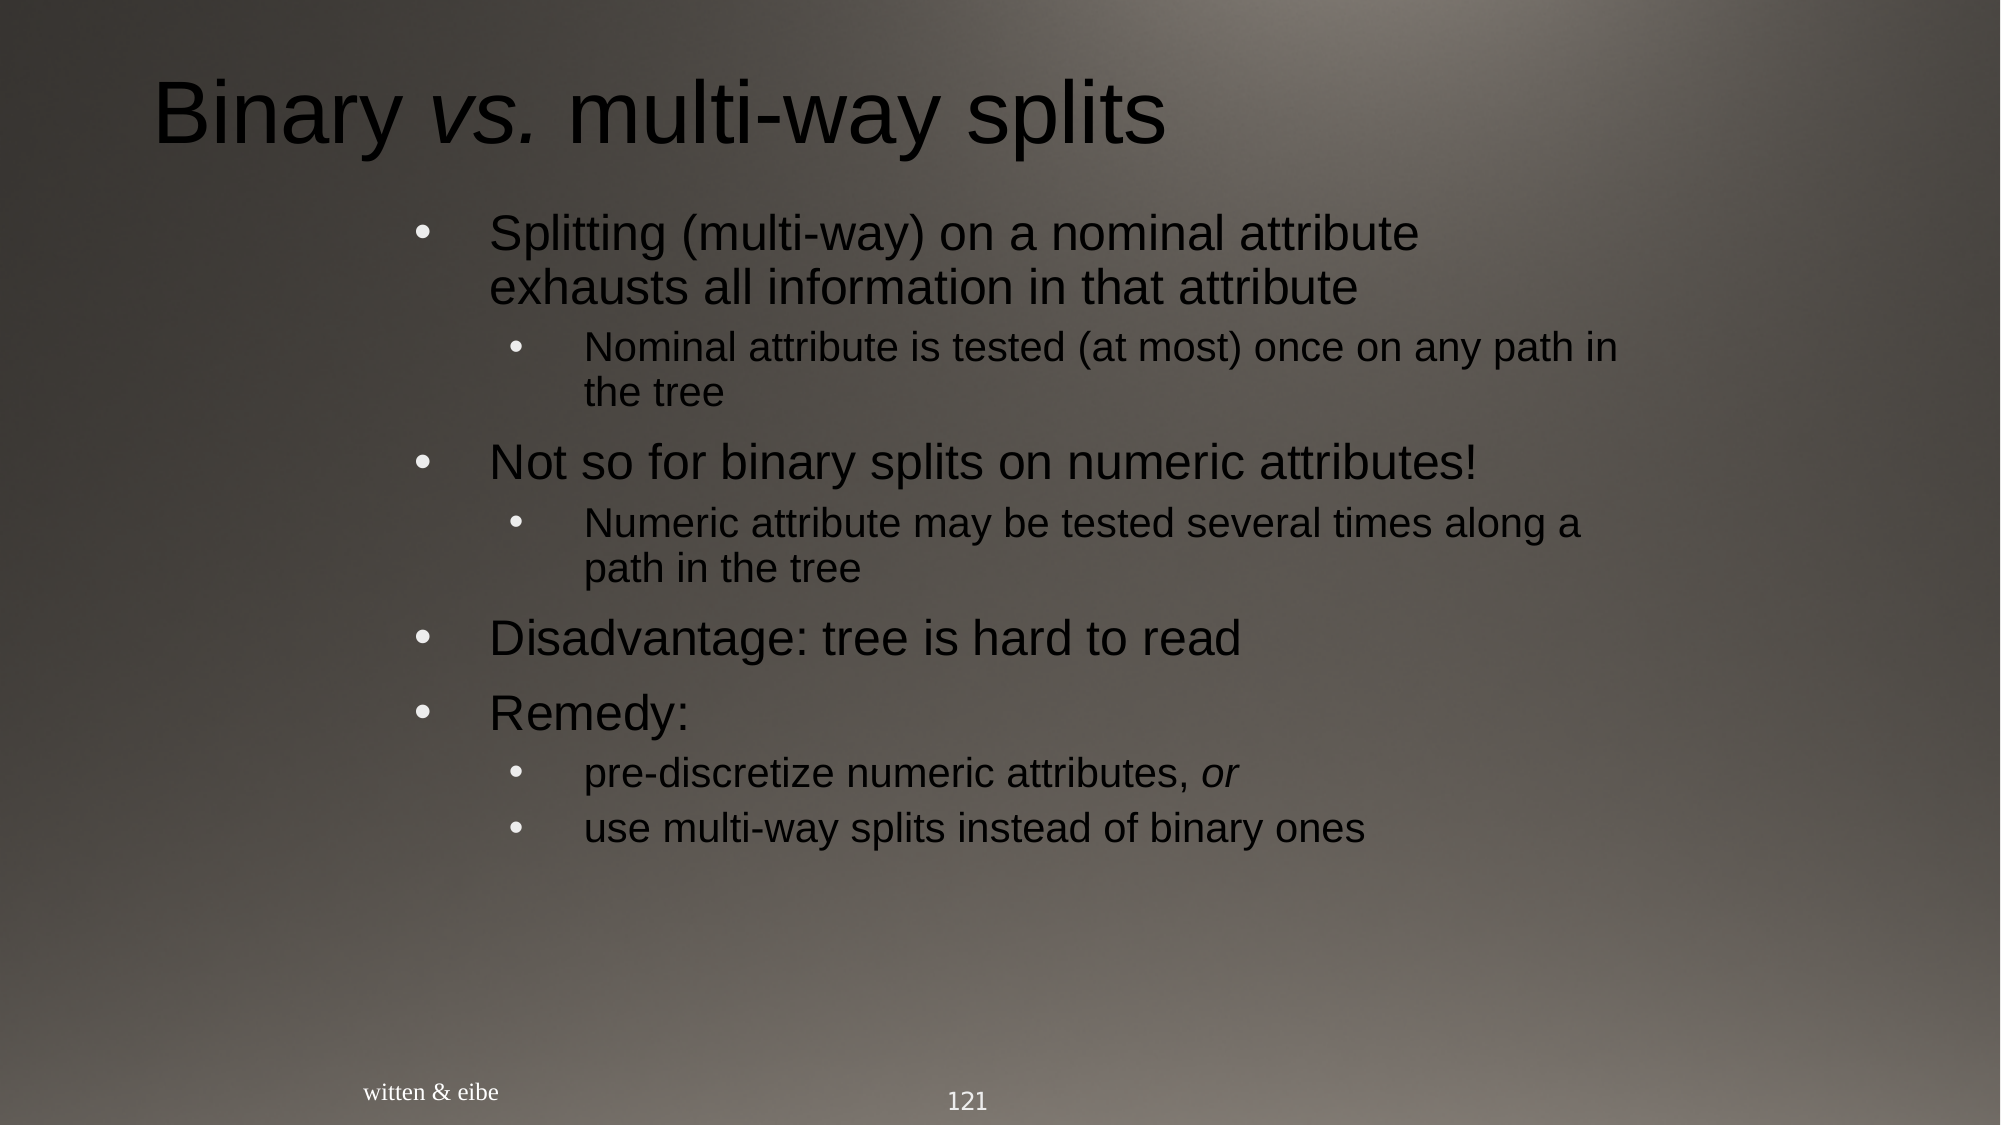

# Binary vs. multi-way splits
Splitting (multi-way) on a nominal attribute exhausts all information in that attribute
Nominal attribute is tested (at most) once on any path in the tree
Not so for binary splits on numeric attributes!
Numeric attribute may be tested several times along a path in the tree
Disadvantage: tree is hard to read
Remedy:
pre-discretize numeric attributes, or
use multi-way splits instead of binary ones
witten & eibe
121